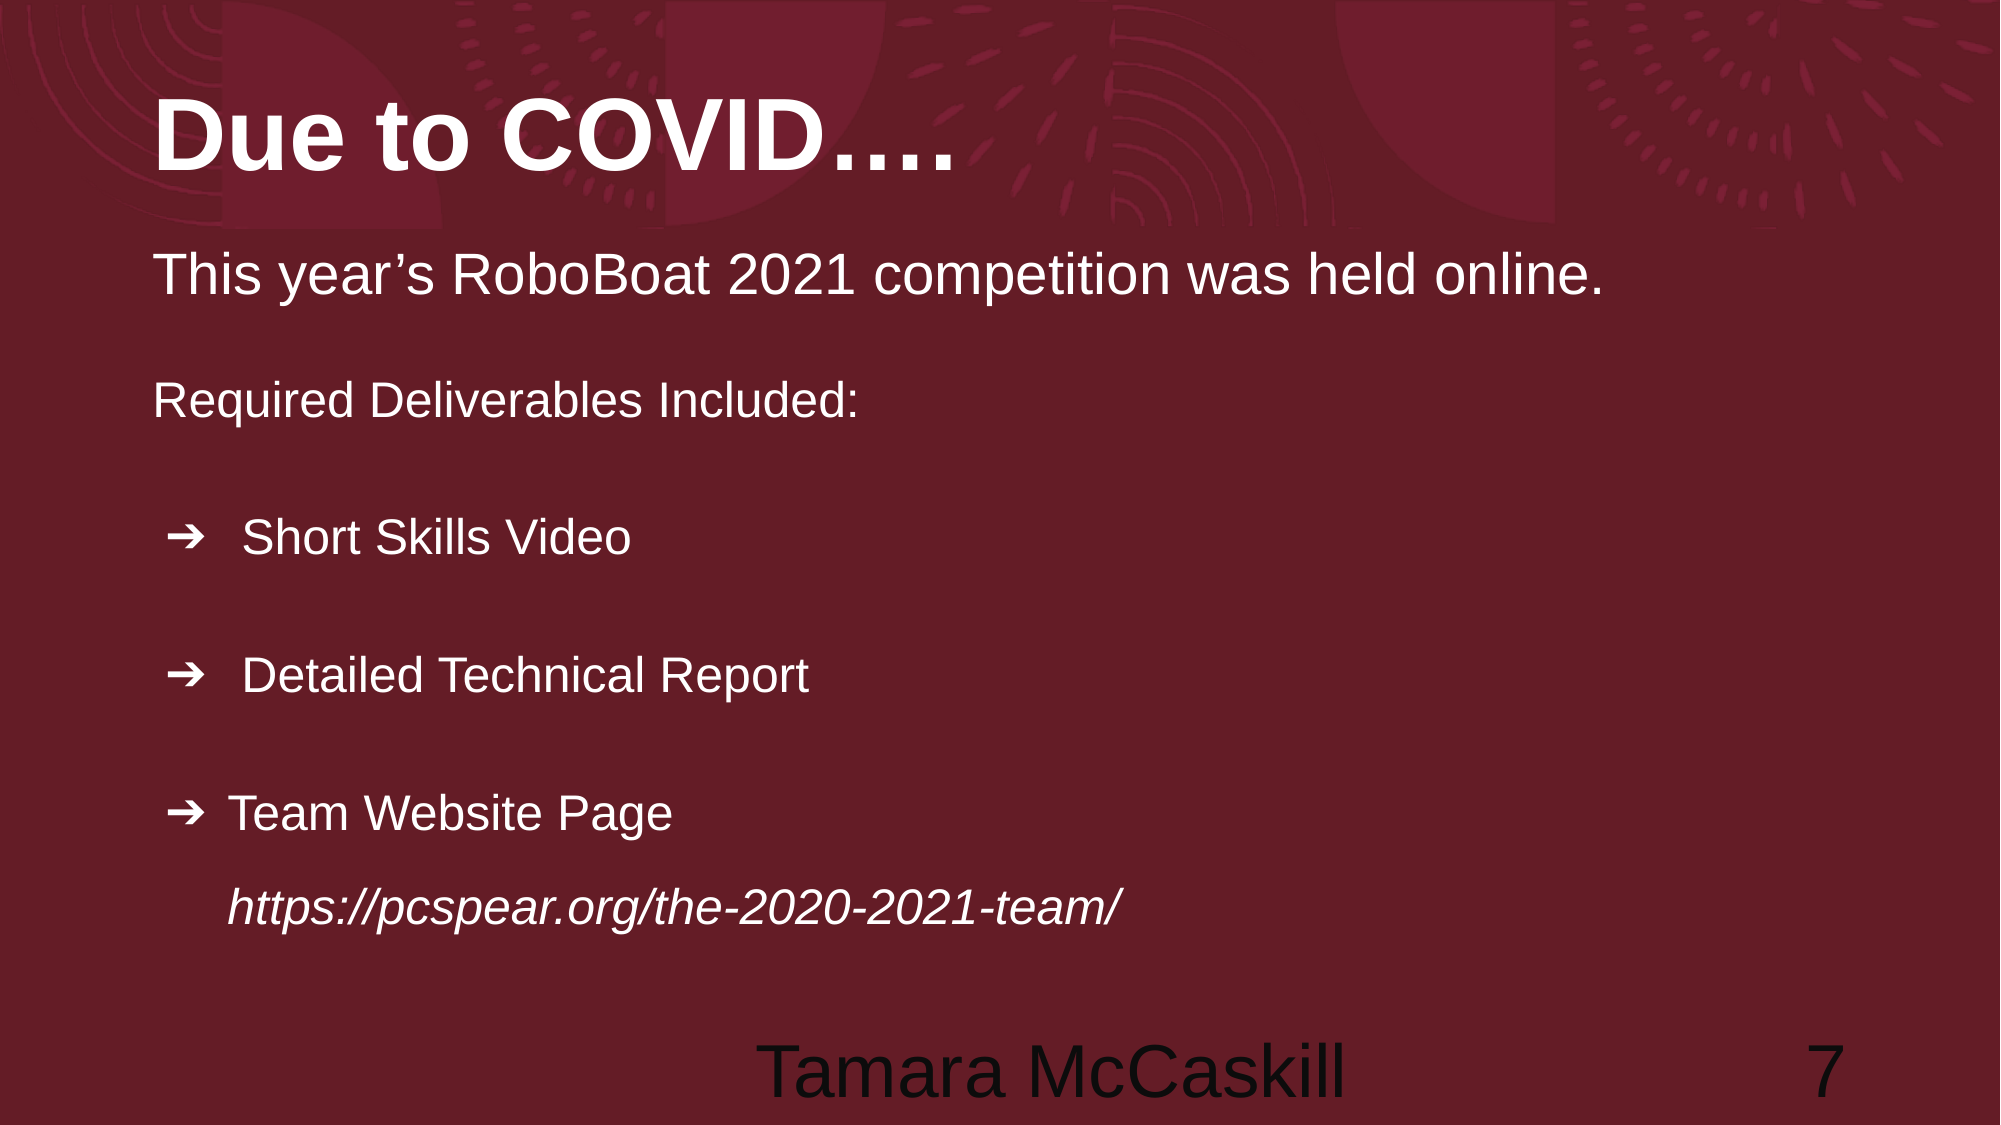

# Due to COVID….

This year’s RoboBoat 2021 competition was held online.

Required Deliverables Included:

 Short Skills Video

 Detailed Technical Report

Team Website Page
https://pcspear.org/the-2020-2021-team/

Tamara McCaskill  			7